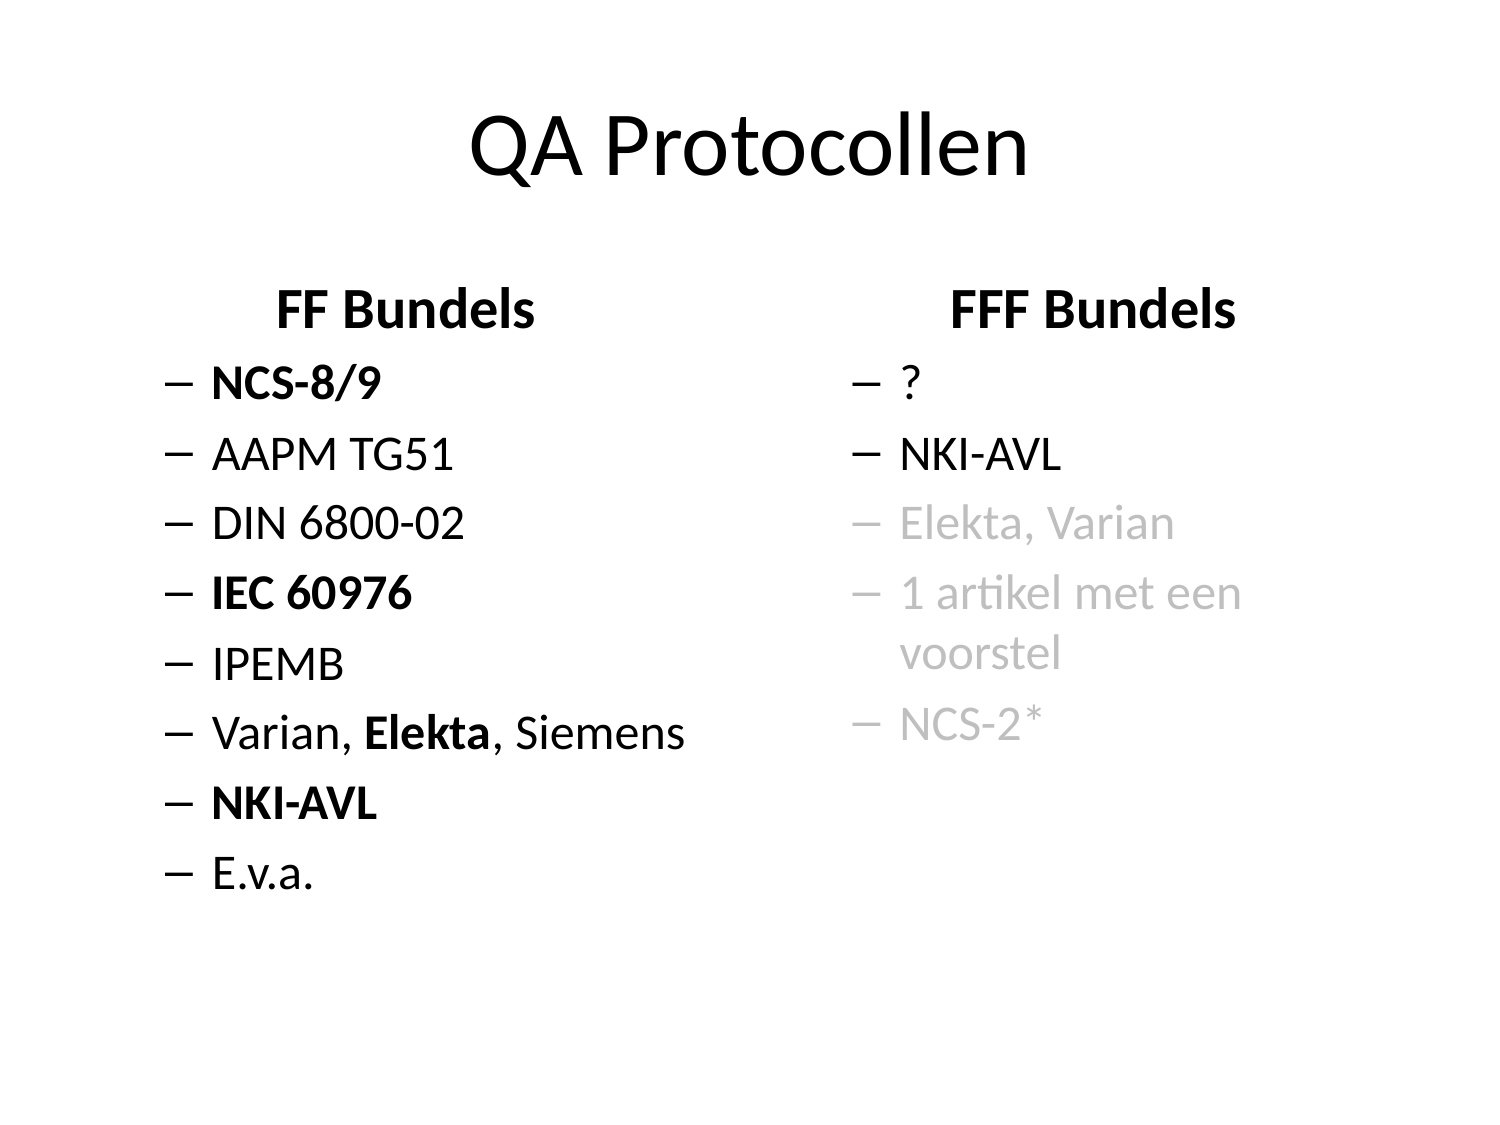

# QA Protocollen
FF Bundels
NCS-8/9
AAPM TG51
DIN 6800-02
IEC 60976
IPEMB
Varian, Elekta, Siemens
NKI-AVL
E.v.a.
FFF Bundels
?
NKI-AVL
Elekta, Varian
1 artikel met een voorstel
NCS-2*